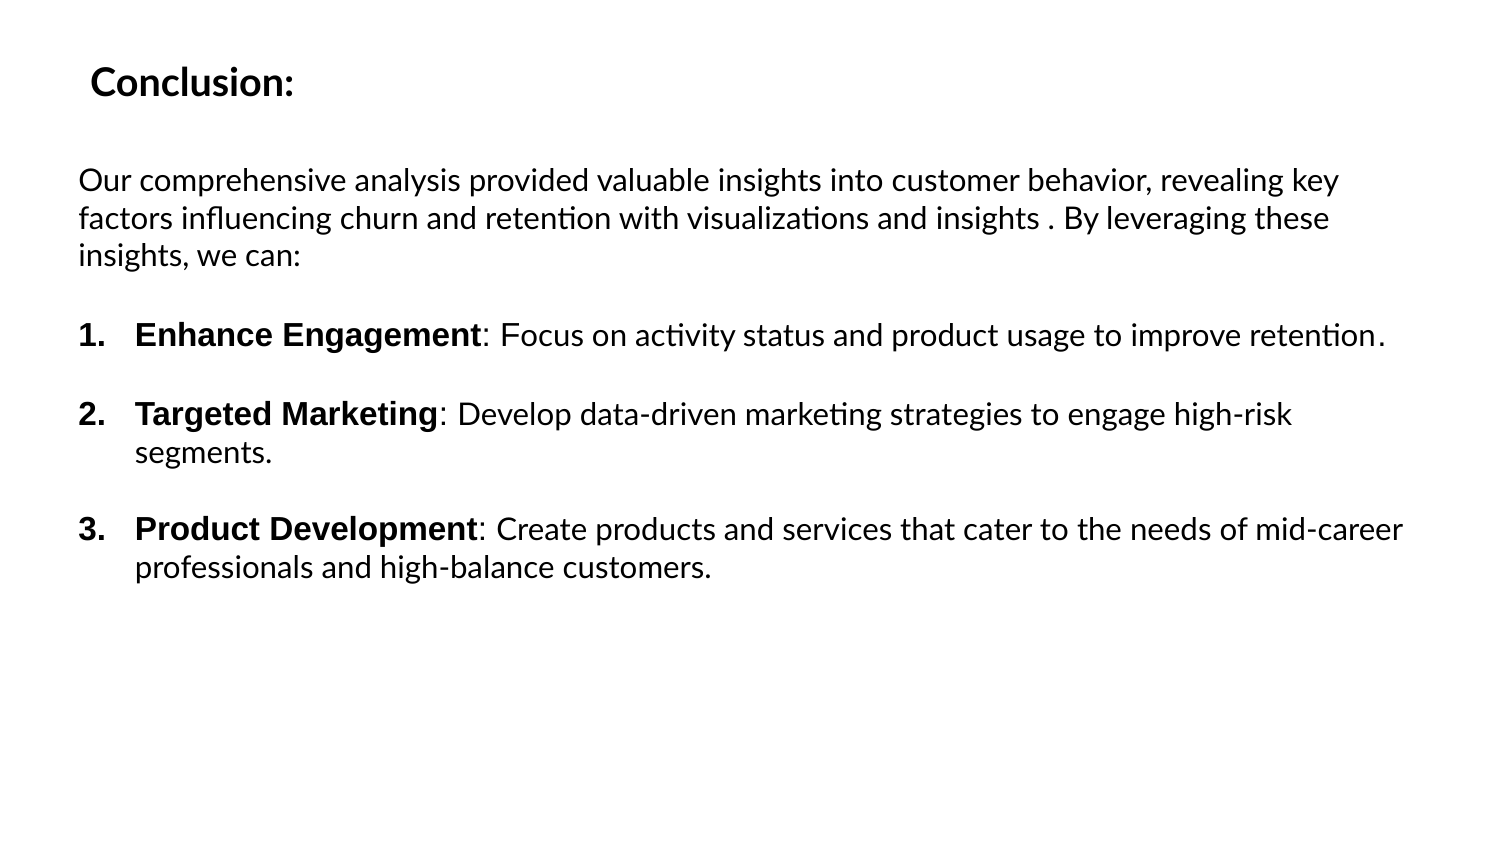

Conclusion:
Our comprehensive analysis provided valuable insights into customer behavior, revealing key factors influencing churn and retention with visualizations and insights . By leveraging these insights, we can:

Enhance Engagement: Focus on activity status and product usage to improve retention.

Targeted Marketing: Develop data-driven marketing strategies to engage high-risk segments.

Product Development: Create products and services that cater to the needs of mid-career professionals and high-balance customers.